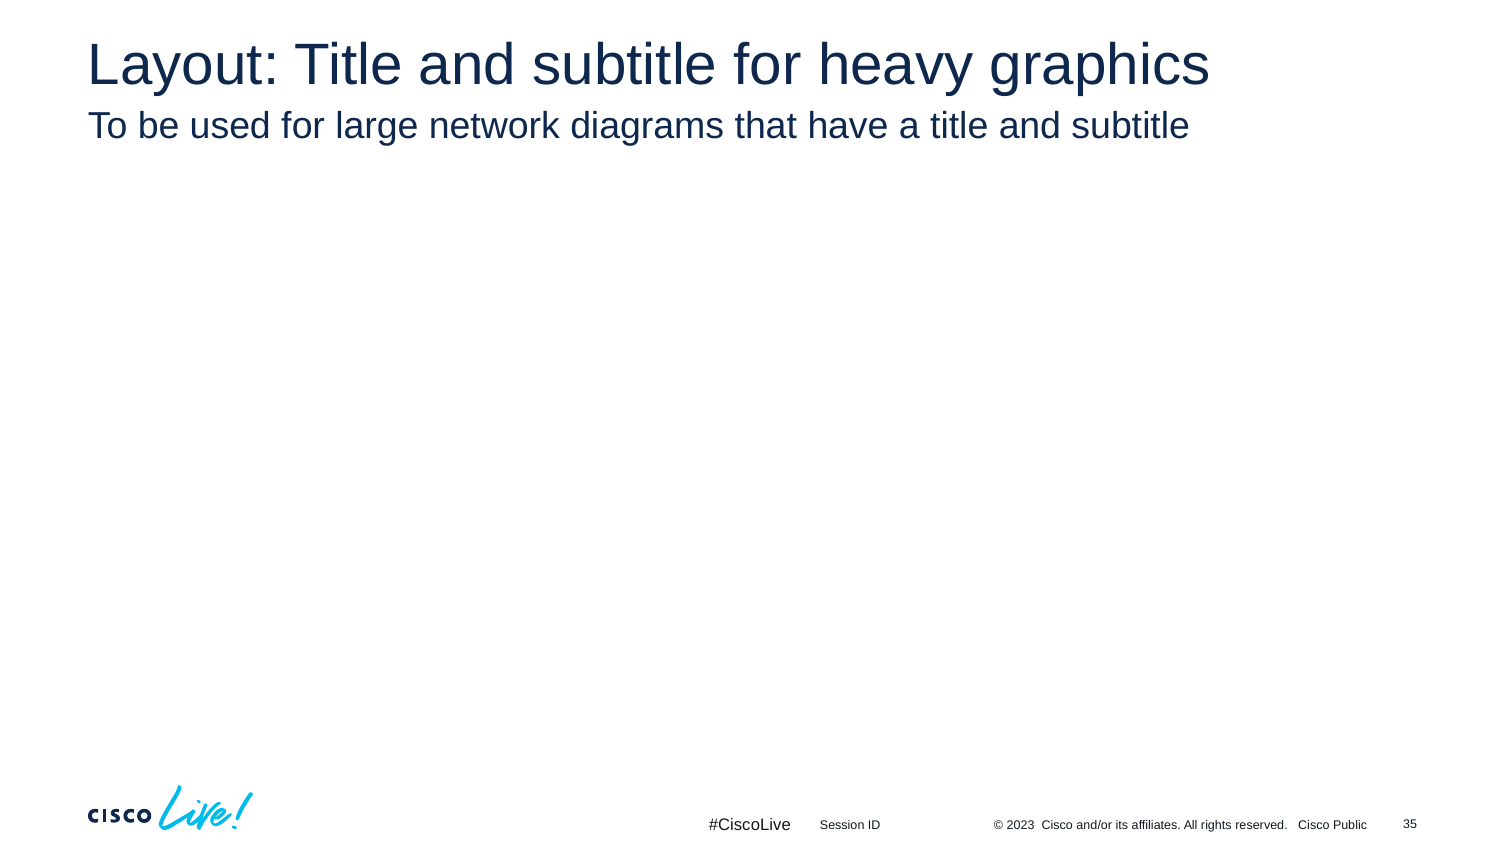

# Layout: Title and subtitle for heavy graphics
To be used for large network diagrams that have a title and subtitle
35
Session ID